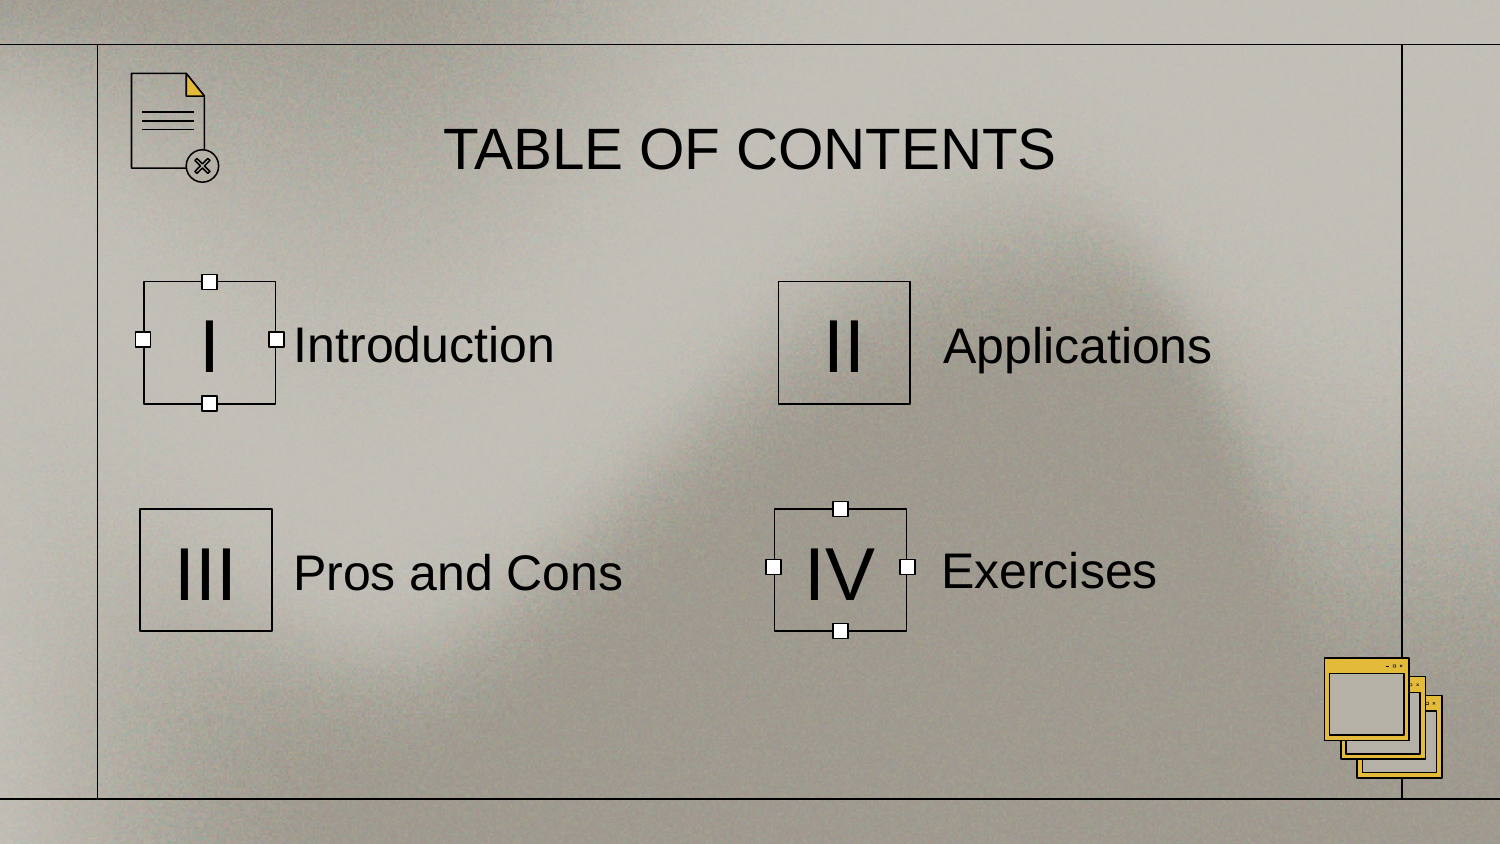

TABLE OF CONTENTS

I
II
# Introduction
Applications

III
IV
Exercises
Pros and Cons